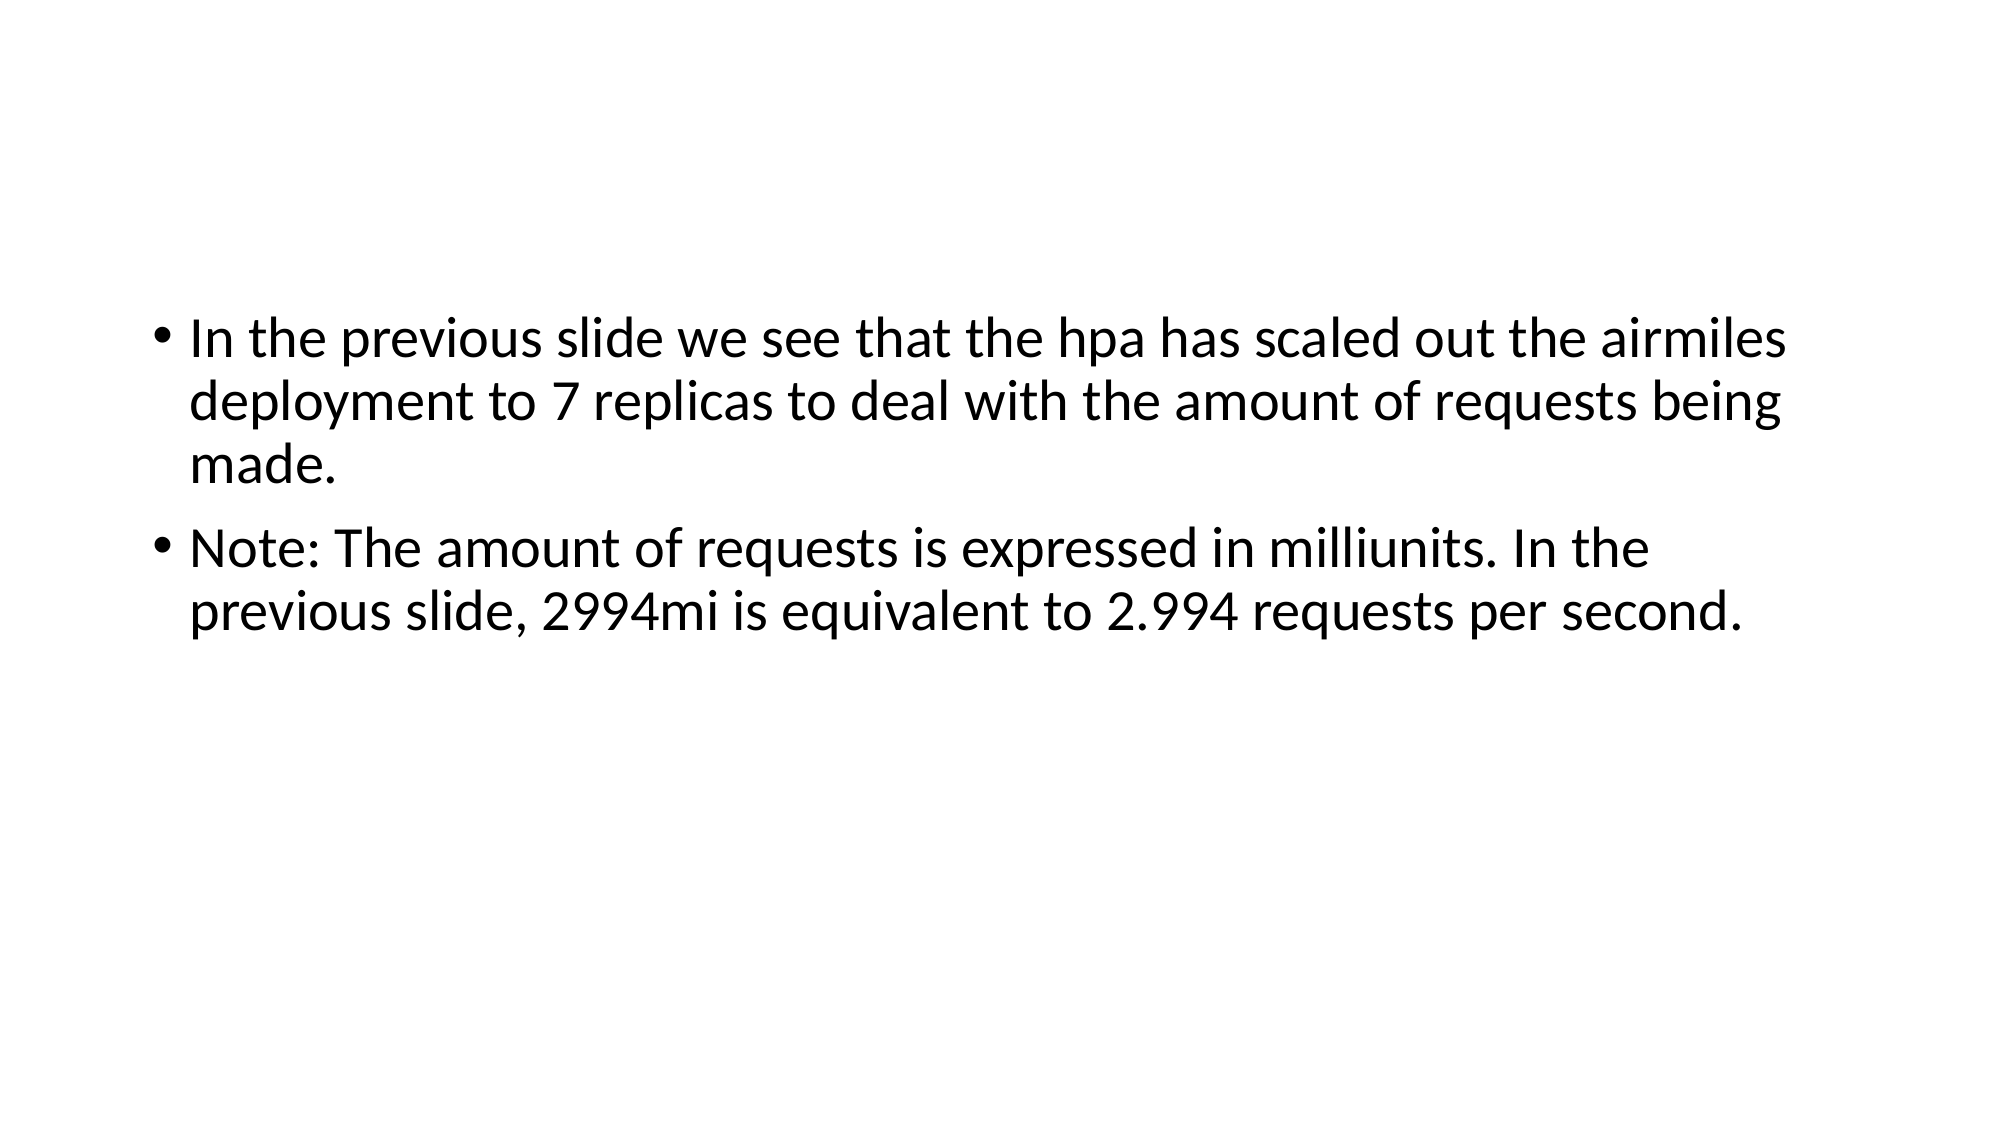

#
In the previous slide we see that the hpa has scaled out the airmiles deployment to 7 replicas to deal with the amount of requests being made.
Note: The amount of requests is expressed in milliunits. In the previous slide, 2994mi is equivalent to 2.994 requests per second.